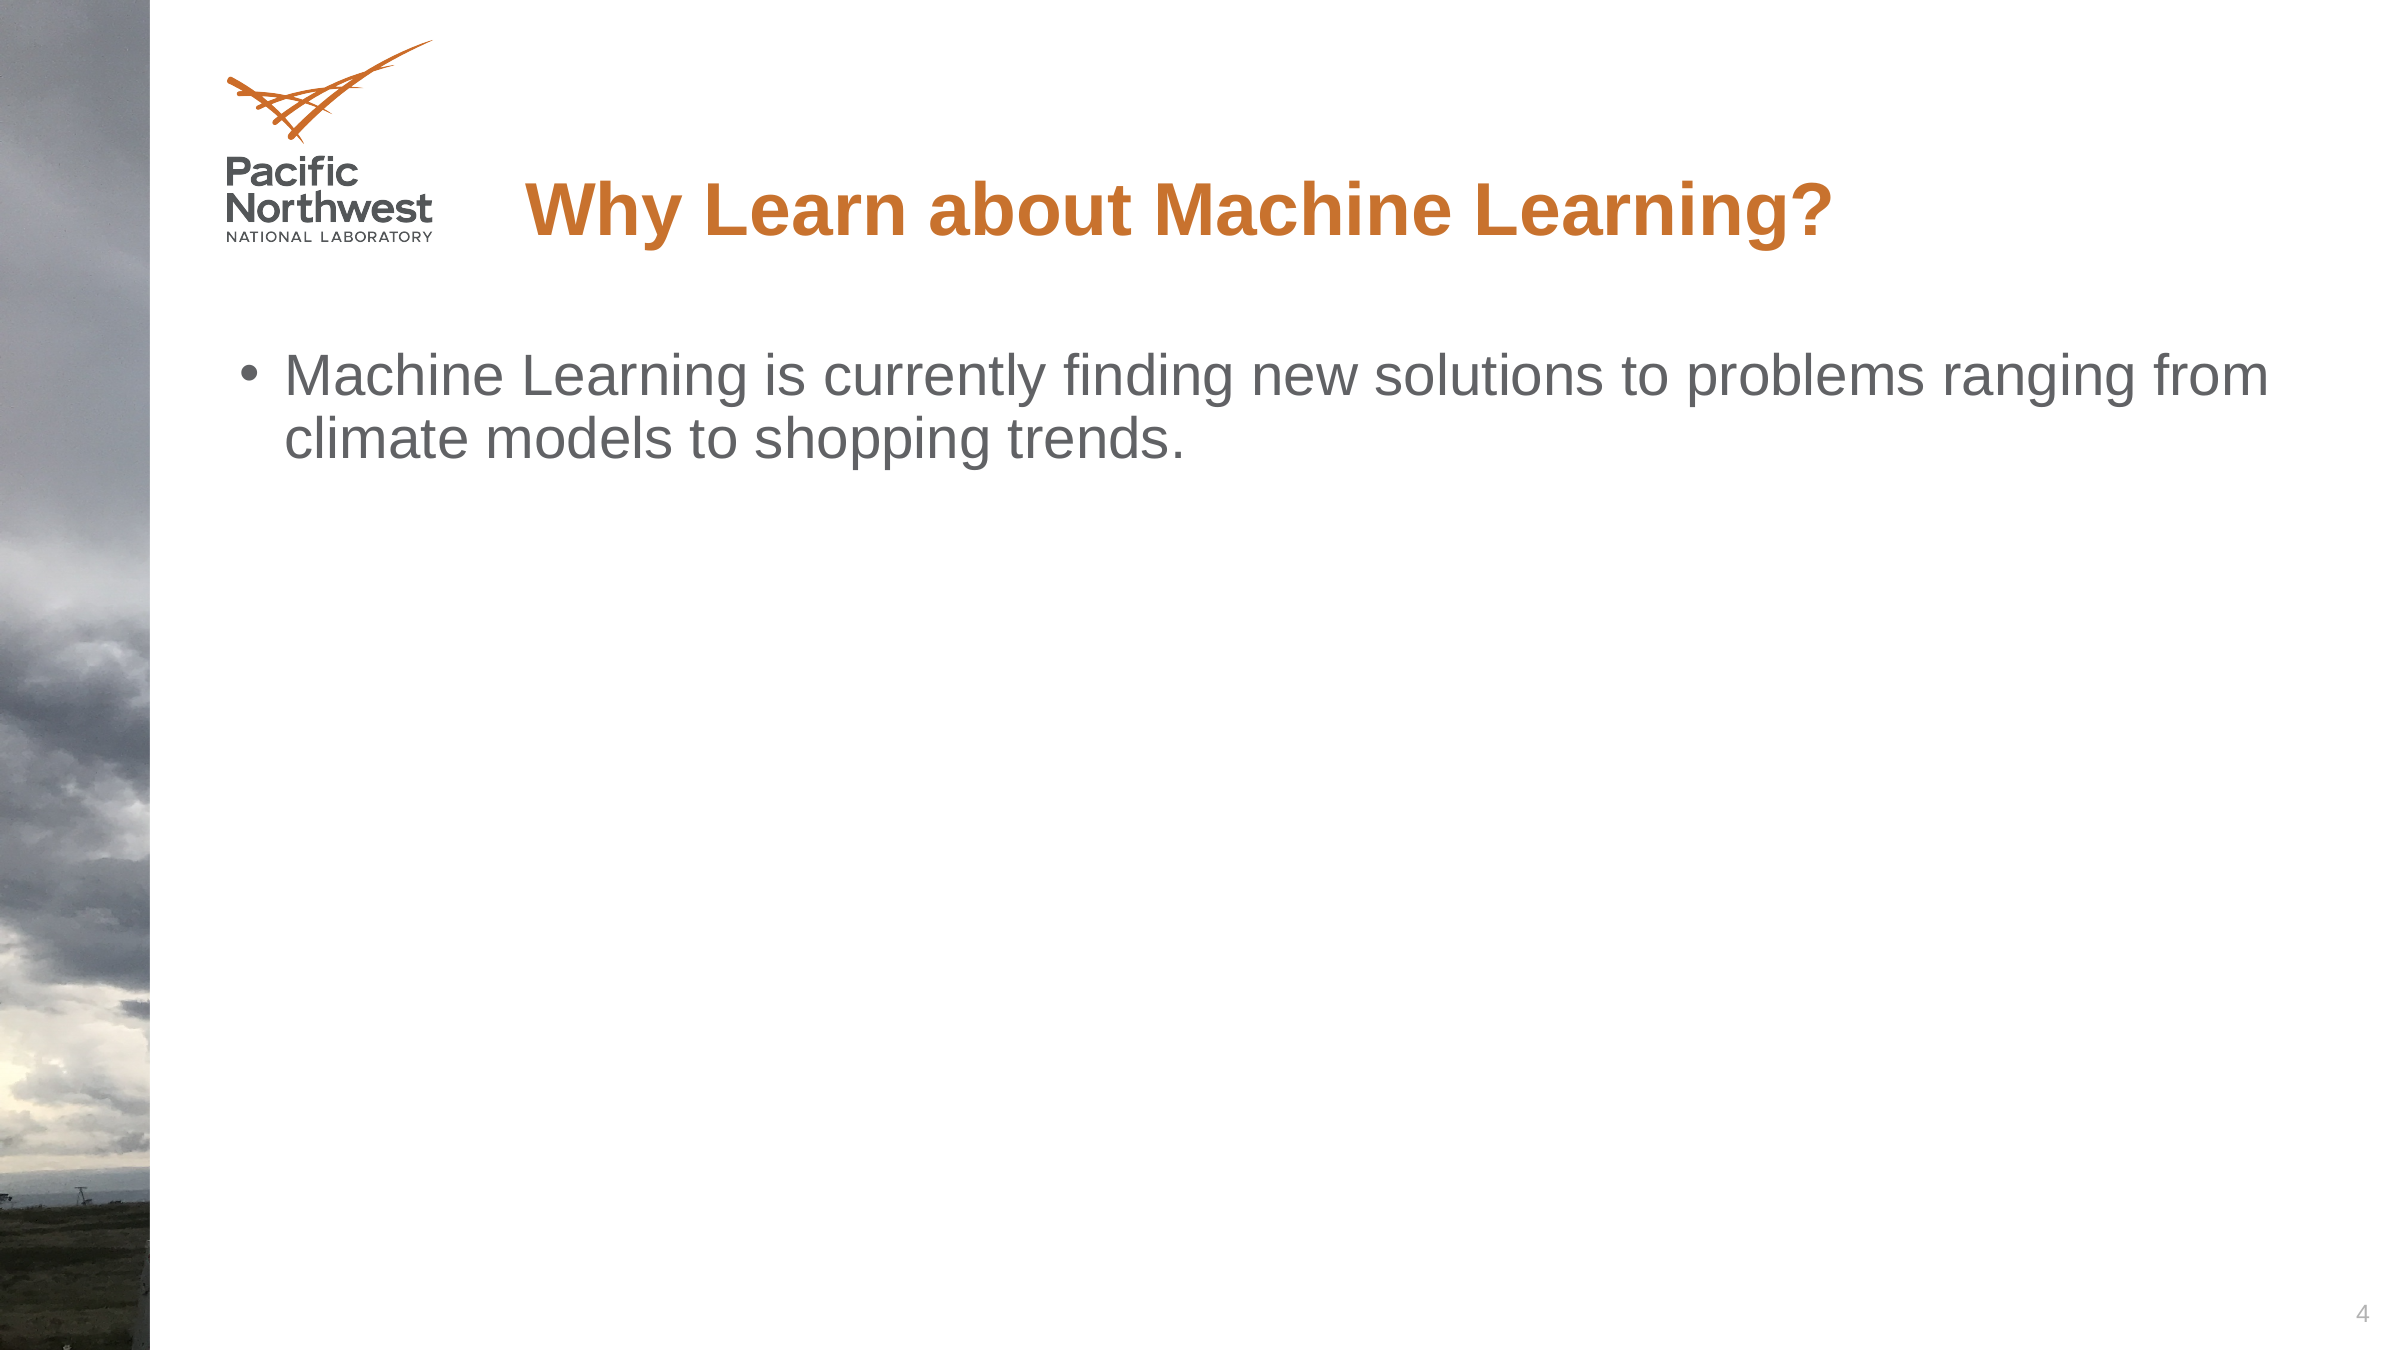

# Why Learn about Machine Learning?
Machine Learning is currently finding new solutions to problems ranging from climate models to shopping trends.
4